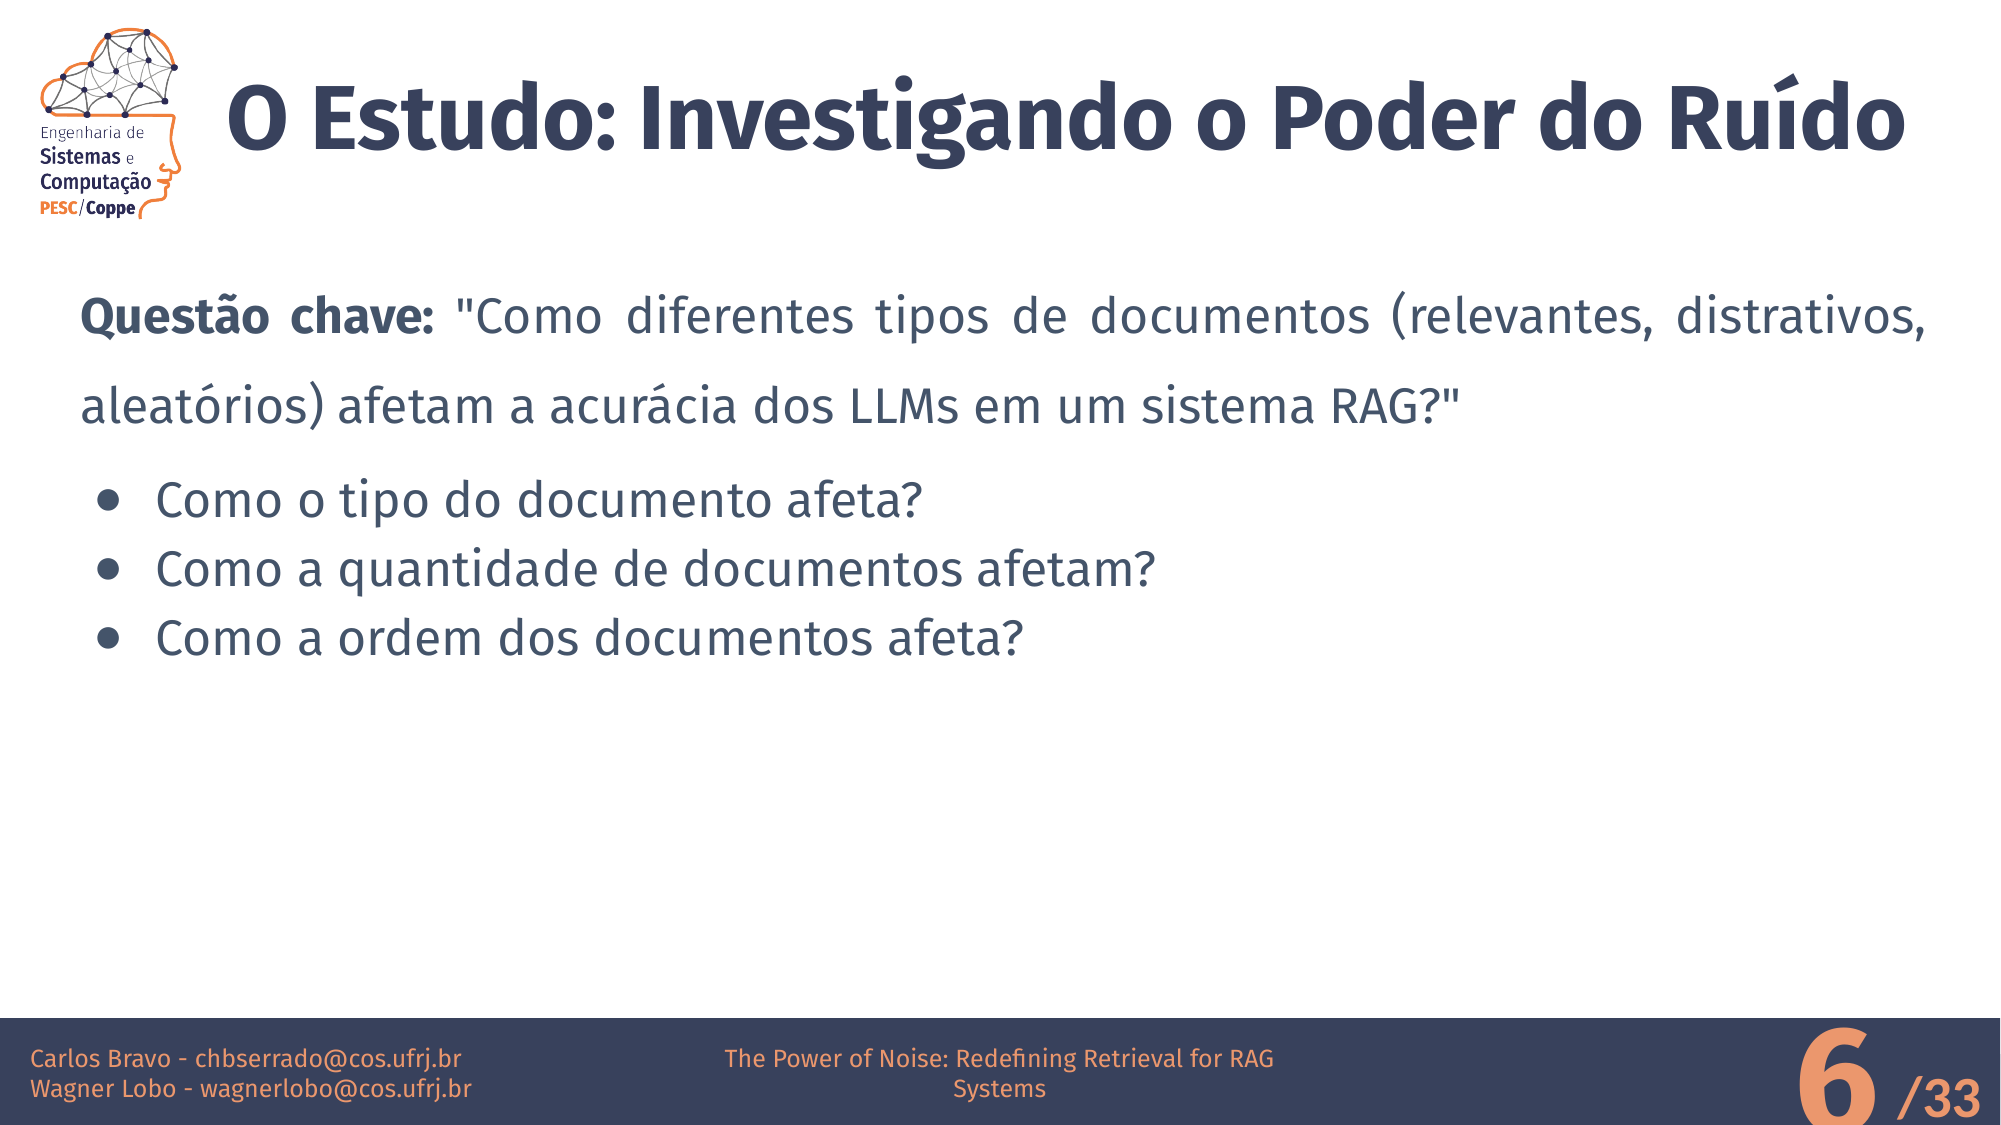

# O Estudo: Investigando o Poder do Ruído
Questão chave: "Como diferentes tipos de documentos (relevantes, distrativos, aleatórios) afetam a acurácia dos LLMs em um sistema RAG?"
Como o tipo do documento afeta?
Como a quantidade de documentos afetam?
Como a ordem dos documentos afeta?

6